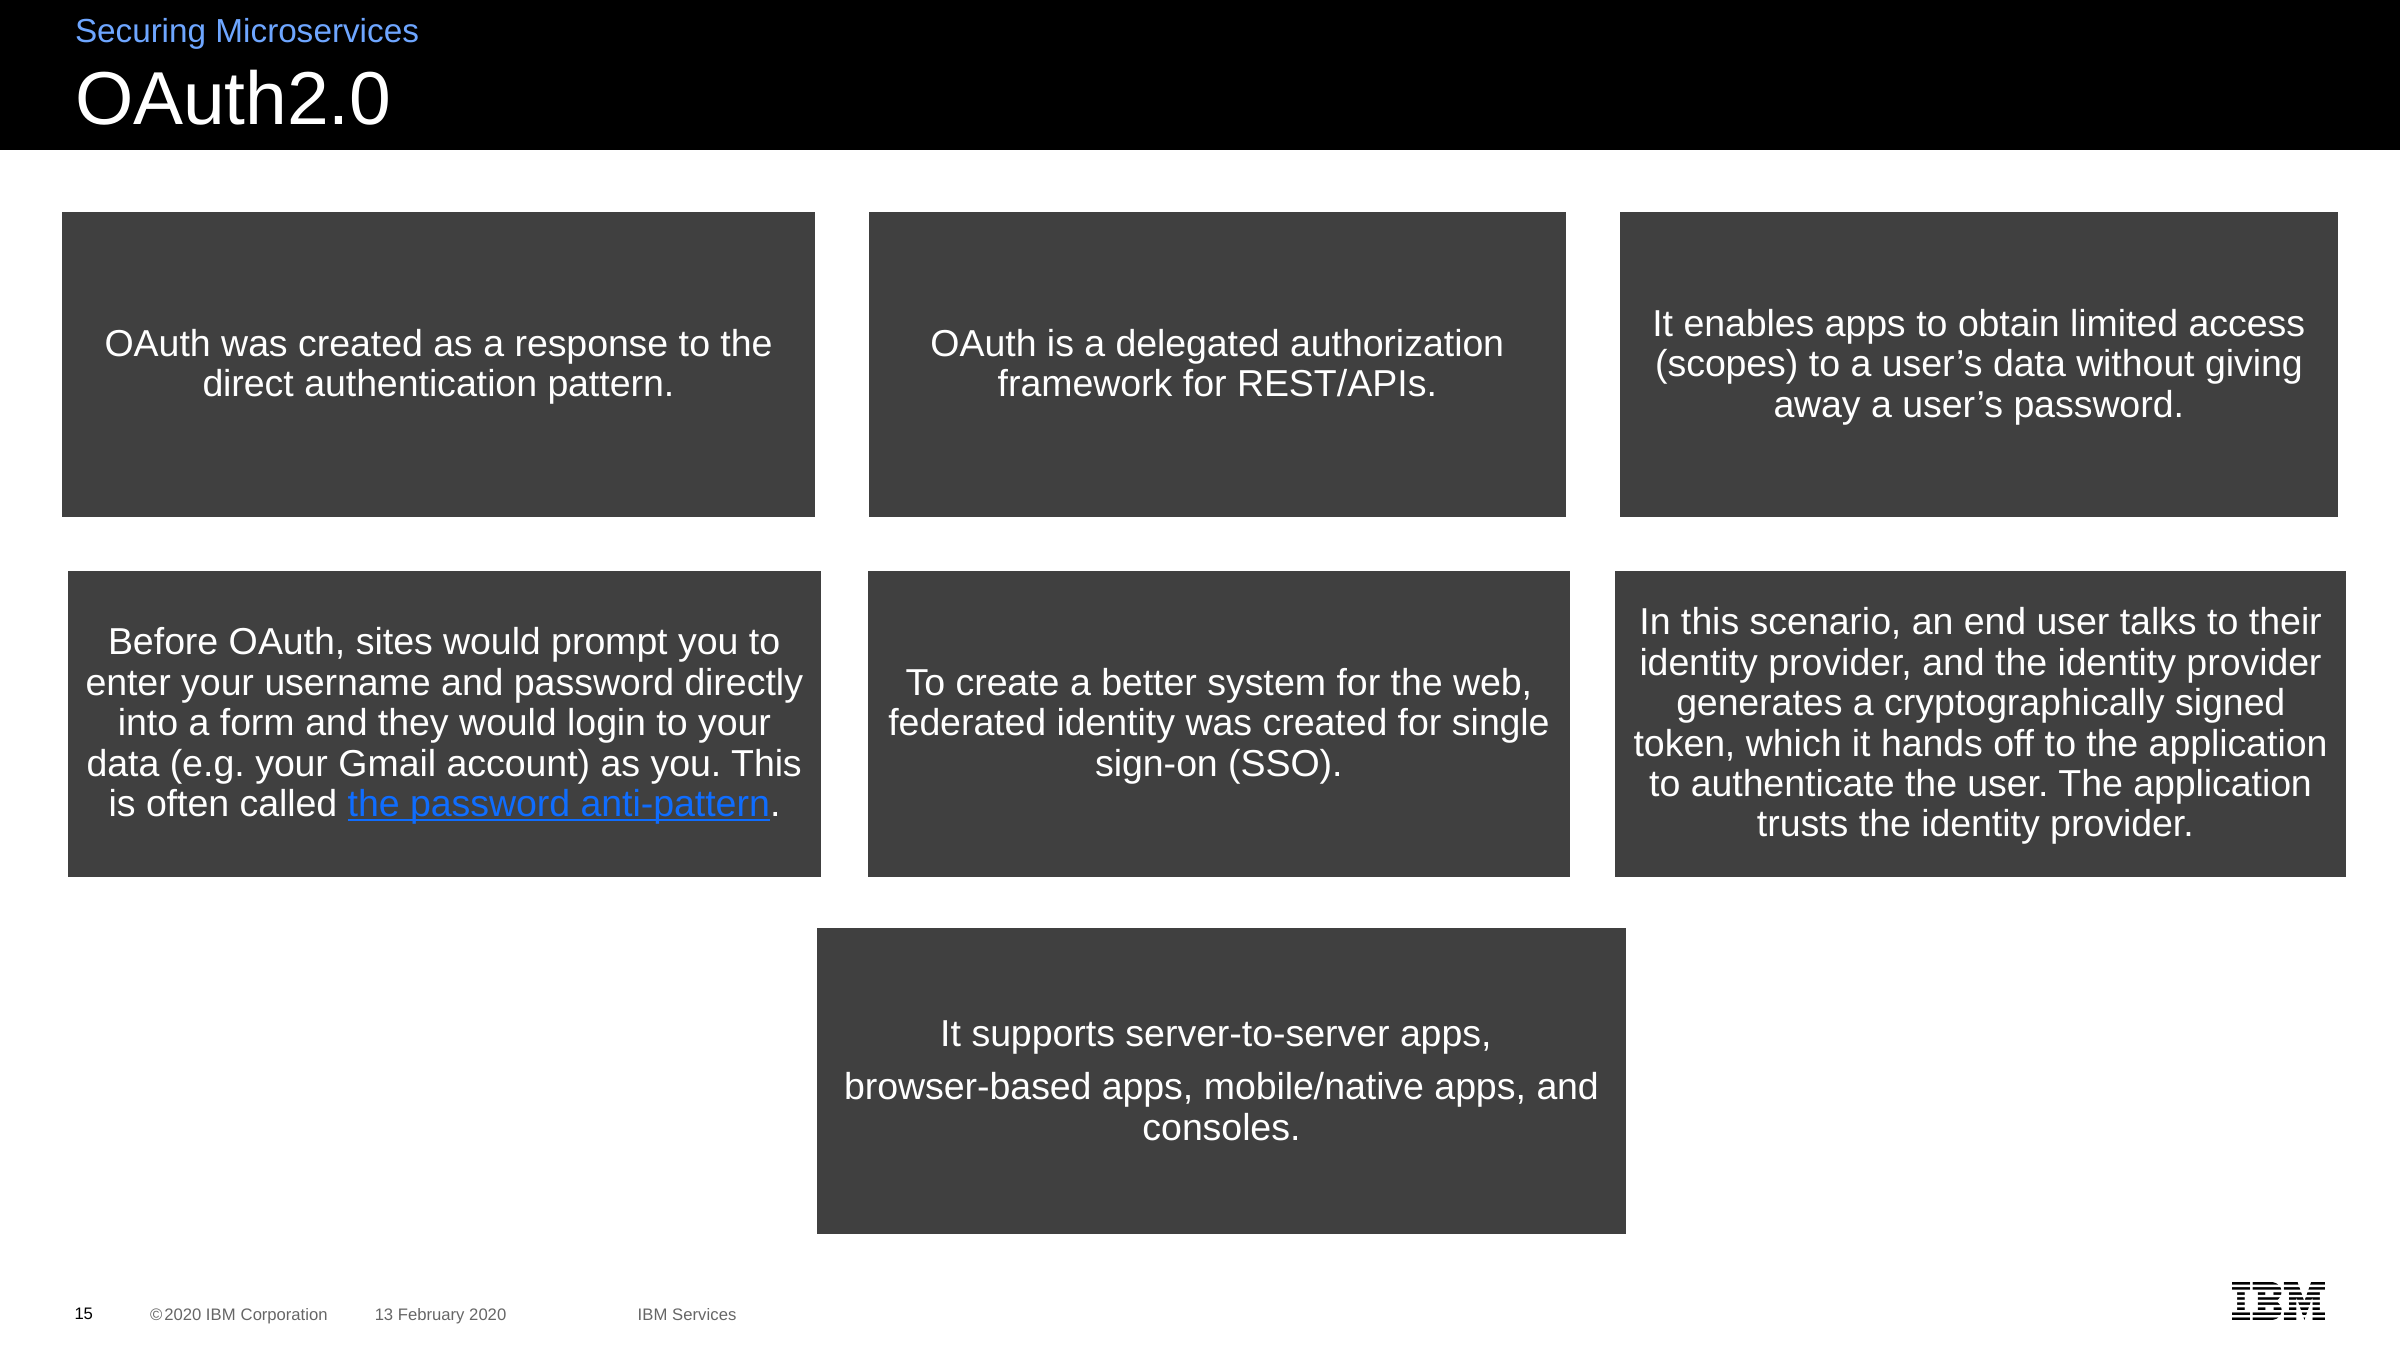

Securing Microservices

# OAuth2.0
OAuth was created as a response to the direct authentication pattern.
OAuth is a delegated authorization framework for REST/APIs.
It enables apps to obtain limited access (scopes) to a user’s data without giving away a user’s password.
Before OAuth, sites would prompt you to enter your username and password directly into a form and they would login to your data (e.g. your Gmail account) as you. This is often called the password anti-pattern.
To create a better system for the web, federated identity was created for single sign-on (SSO).
In this scenario, an end user talks to their identity provider, and the identity provider generates a cryptographically signed token, which it hands off to the application to authenticate the user. The application trusts the identity provider.
It supports server-to-server apps,
browser-based apps, mobile/native apps, and consoles.